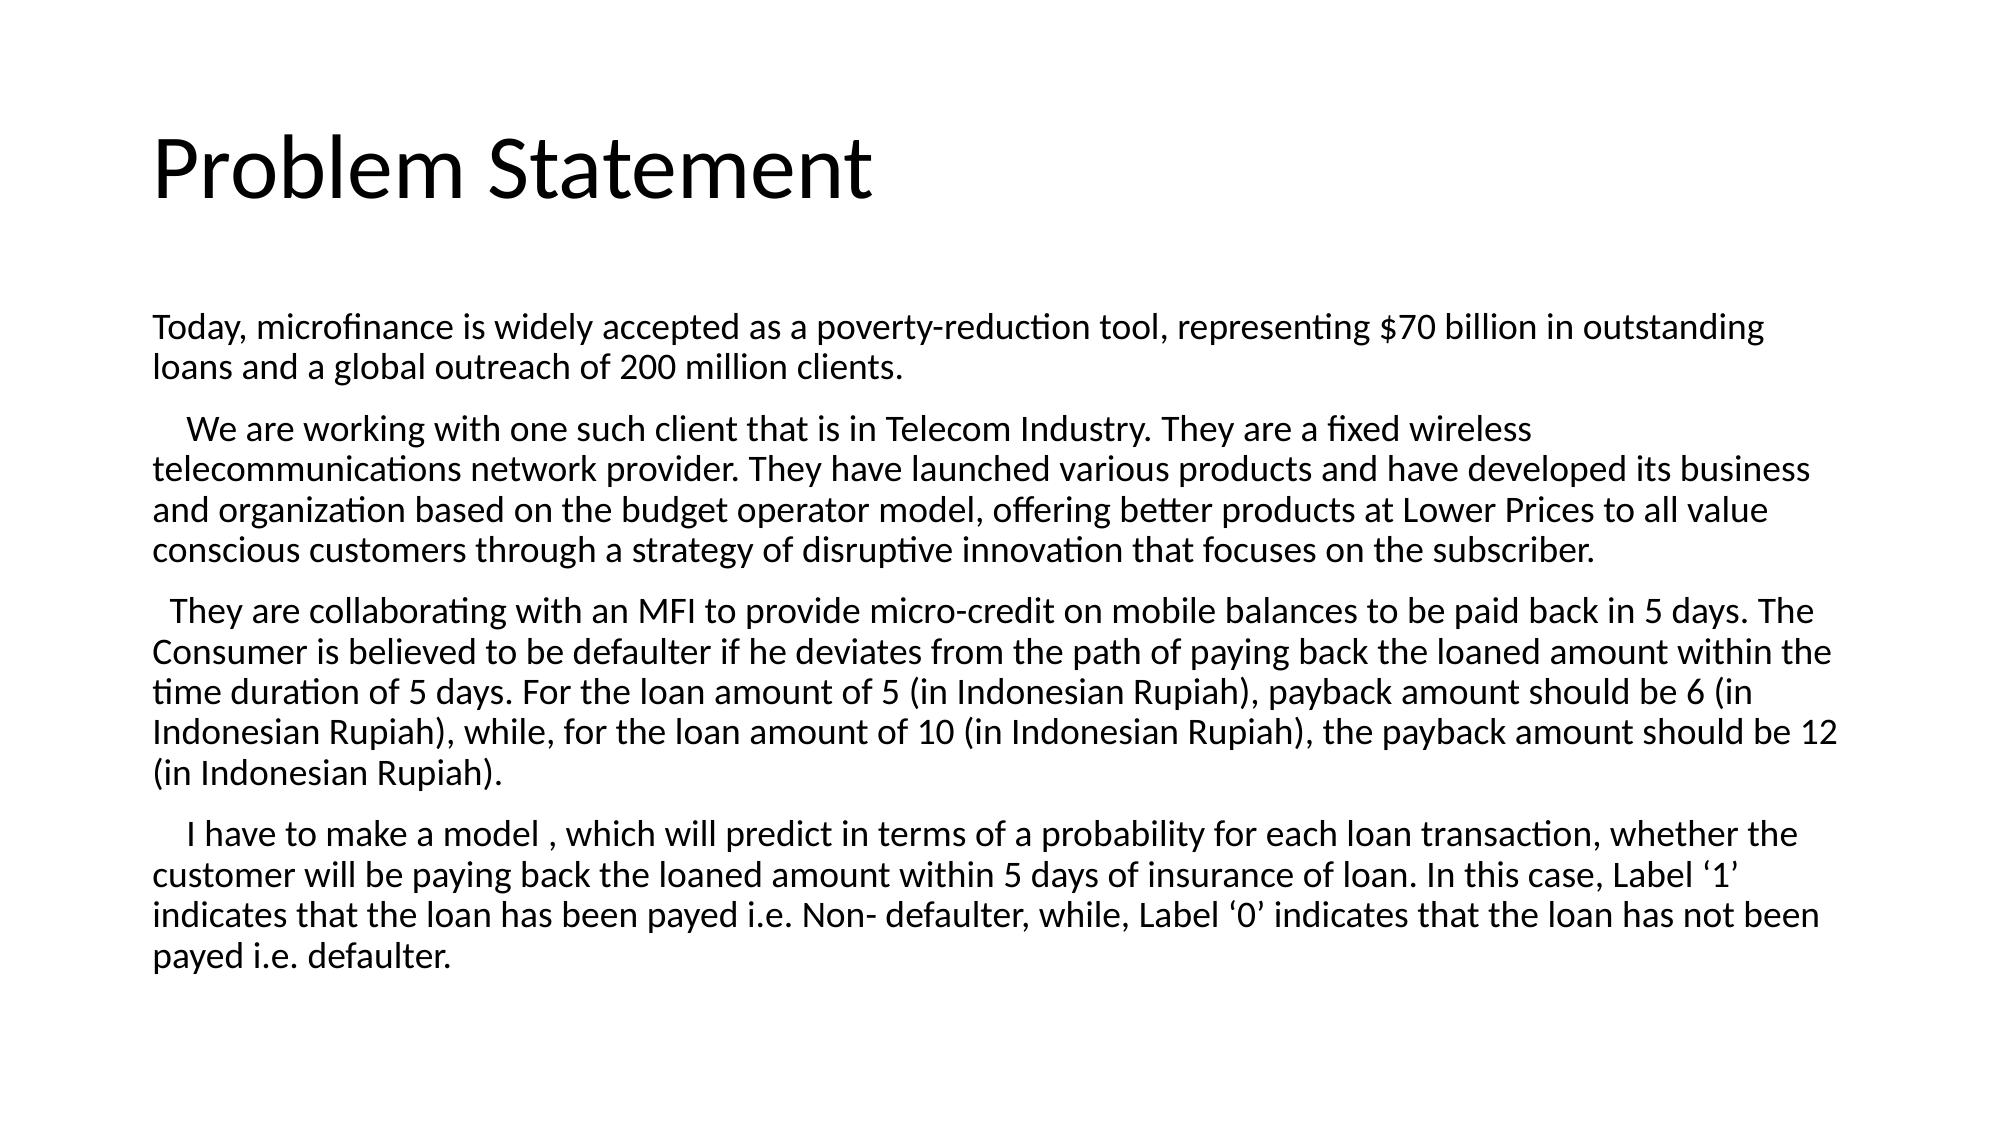

# Problem Statement
Today, microfinance is widely accepted as a poverty-reduction tool, representing $70 billion in outstanding loans and a global outreach of 200 million clients.
    We are working with one such client that is in Telecom Industry. They are a fixed wireless telecommunications network provider. They have launched various products and have developed its business and organization based on the budget operator model, offering better products at Lower Prices to all value conscious customers through a strategy of disruptive innovation that focuses on the subscriber.
  They are collaborating with an MFI to provide micro-credit on mobile balances to be paid back in 5 days. The Consumer is believed to be defaulter if he deviates from the path of paying back the loaned amount within the time duration of 5 days. For the loan amount of 5 (in Indonesian Rupiah), payback amount should be 6 (in Indonesian Rupiah), while, for the loan amount of 10 (in Indonesian Rupiah), the payback amount should be 12 (in Indonesian Rupiah).
    I have to make a model , which will predict in terms of a probability for each loan transaction, whether the customer will be paying back the loaned amount within 5 days of insurance of loan. In this case, Label ‘1’ indicates that the loan has been payed i.e. Non- defaulter, while, Label ‘0’ indicates that the loan has not been payed i.e. defaulter.